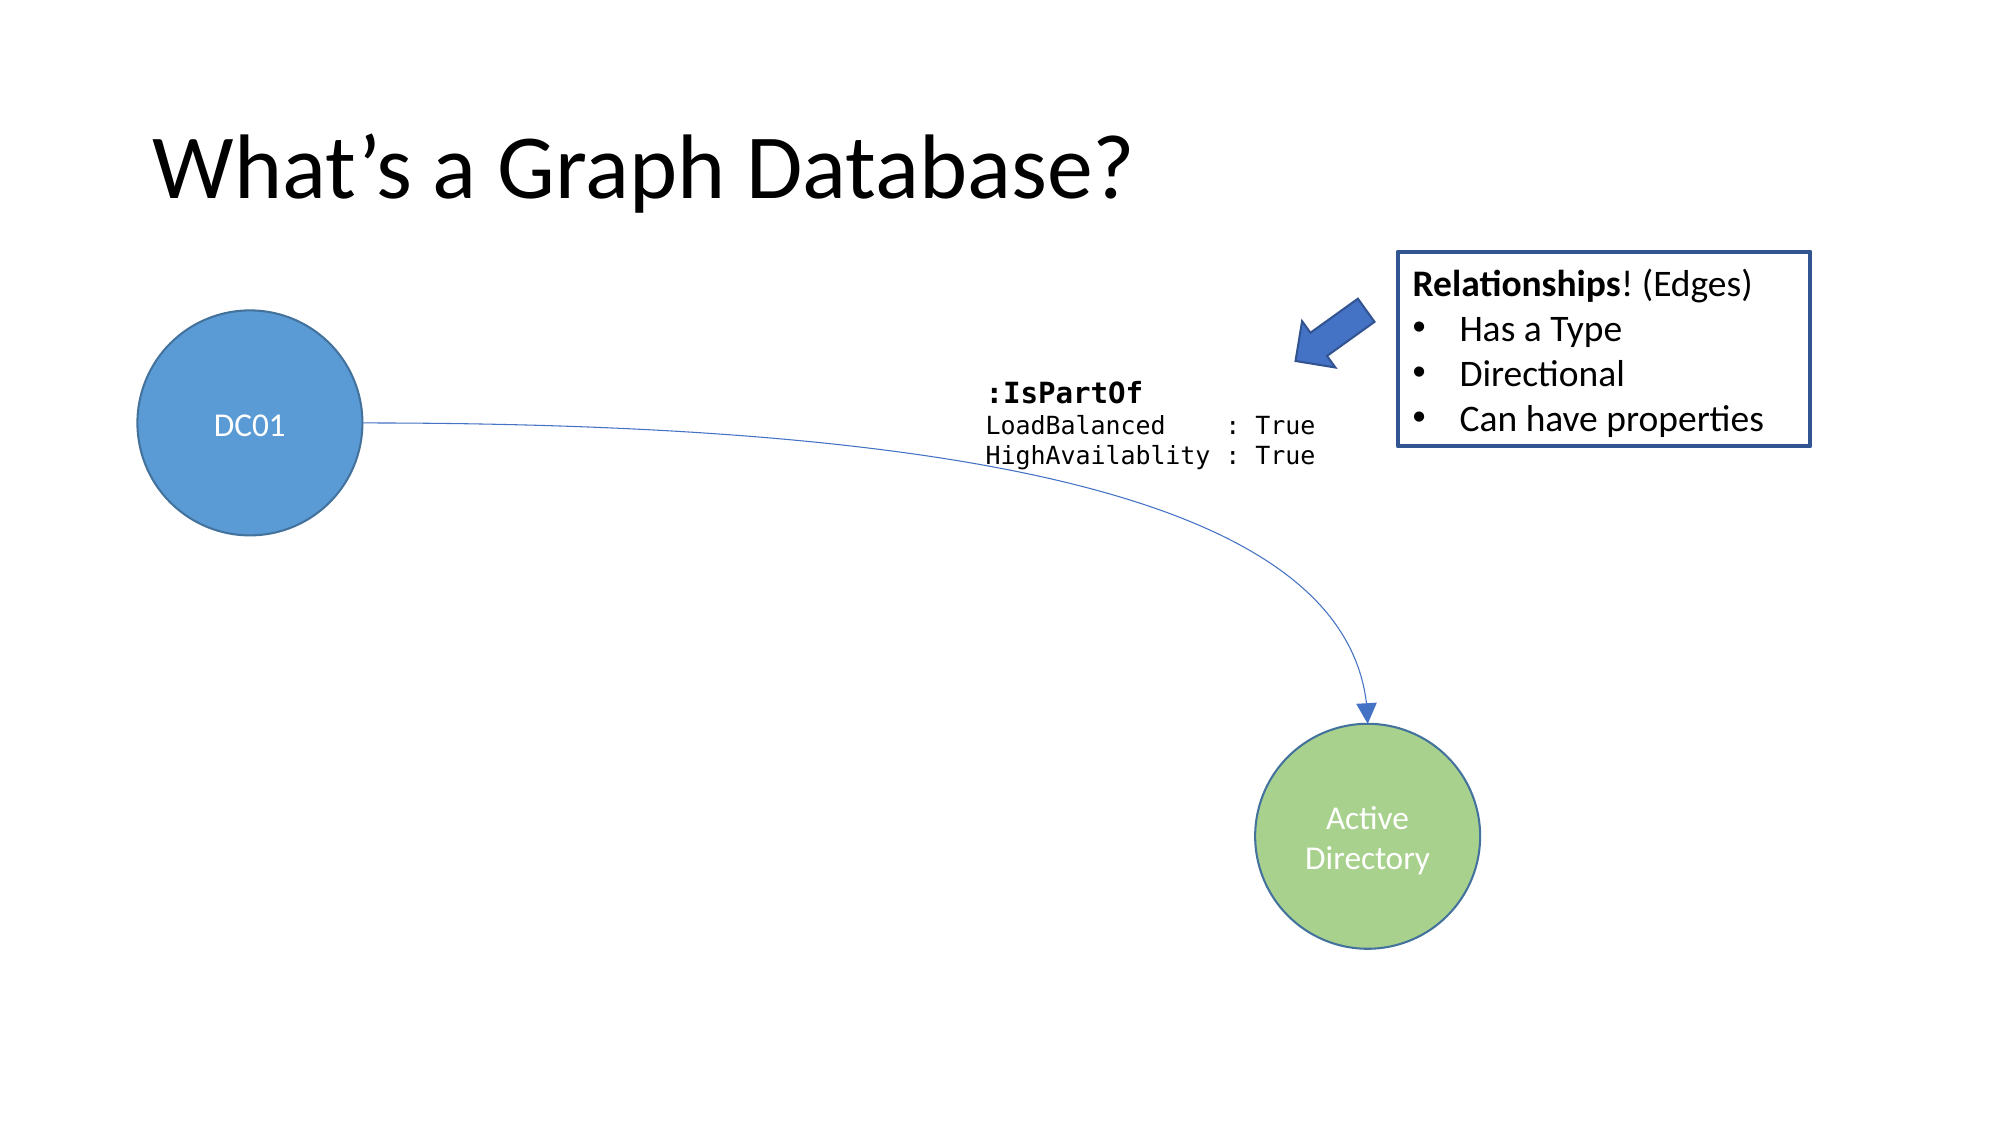

# What’s a Graph Database?
Relationships! (Edges)
Has a Type
Directional
Can have properties

DC01
:IsPartOf
LoadBalanced    : True
HighAvailablity : True
Active Directory